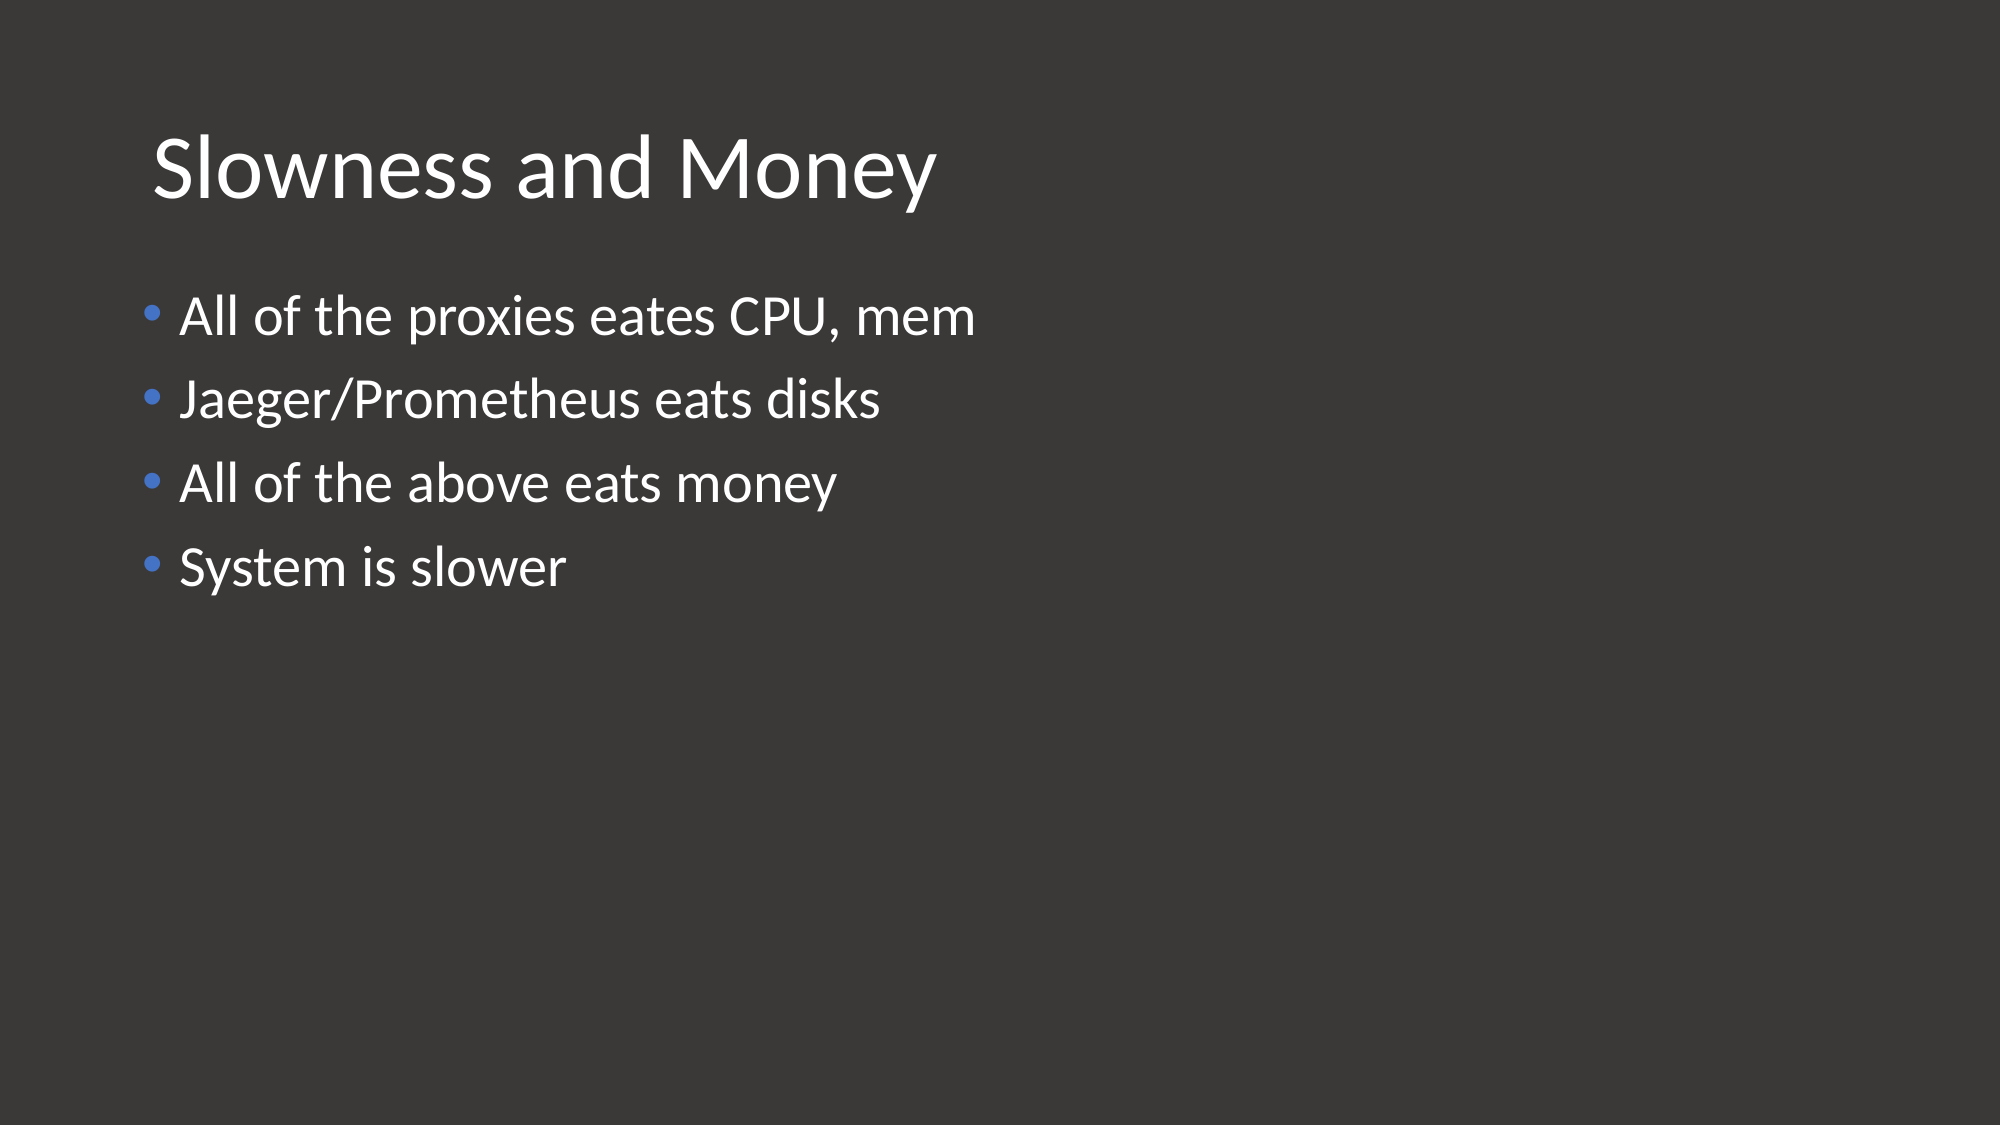

# Slowness and Money
All of the proxies eates CPU, mem
Jaeger/Prometheus eats disks
All of the above eats money
System is slower